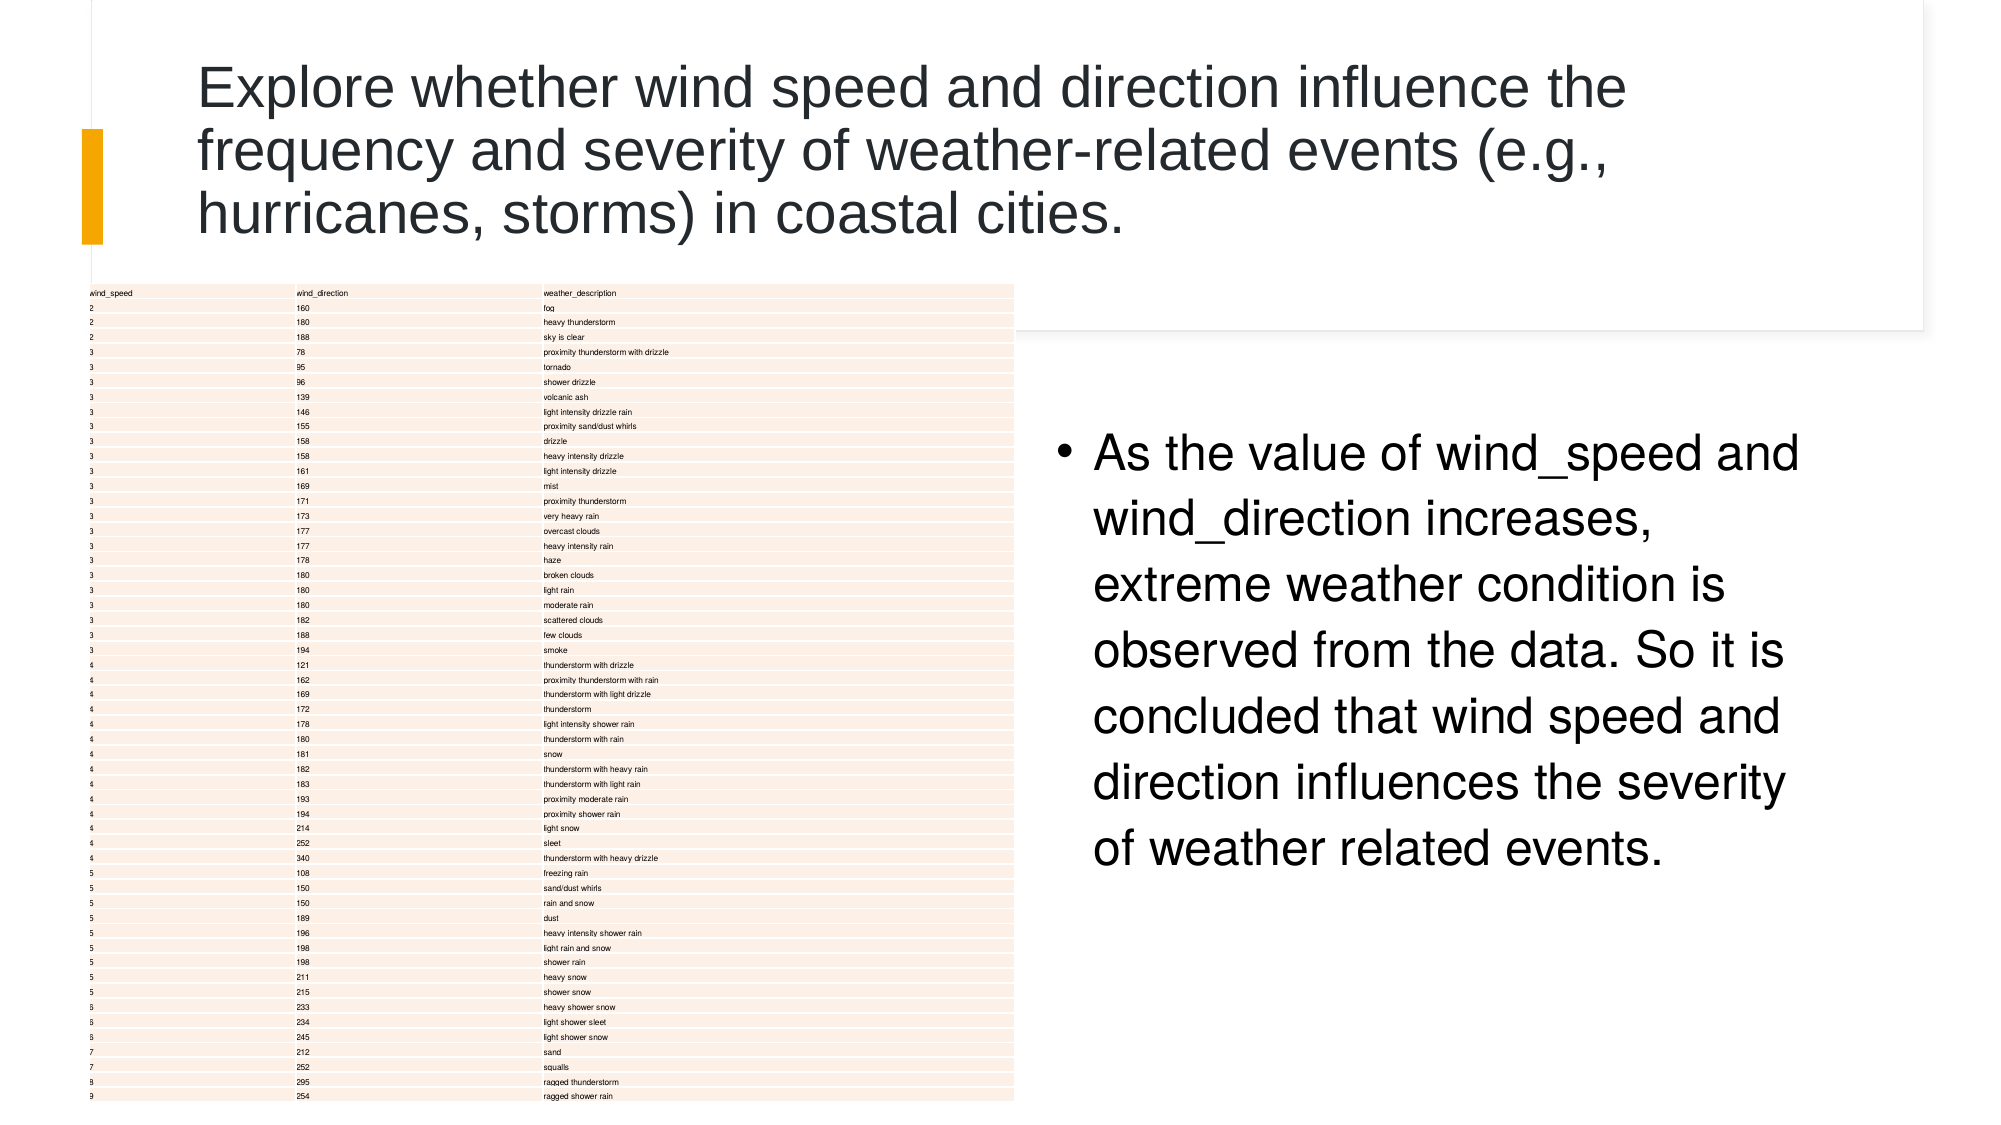

# Explore whether wind speed and direction influence the frequency and severity of weather-related events (e.g., hurricanes, storms) in coastal cities.
| wind\_speed | wind\_direction | weather\_description |
| --- | --- | --- |
| 2 | 160 | fog |
| 2 | 180 | heavy thunderstorm |
| 2 | 188 | sky is clear |
| 3 | 78 | proximity thunderstorm with drizzle |
| 3 | 95 | tornado |
| 3 | 96 | shower drizzle |
| 3 | 139 | volcanic ash |
| 3 | 146 | light intensity drizzle rain |
| 3 | 155 | proximity sand/dust whirls |
| 3 | 158 | drizzle |
| 3 | 158 | heavy intensity drizzle |
| 3 | 161 | light intensity drizzle |
| 3 | 169 | mist |
| 3 | 171 | proximity thunderstorm |
| 3 | 173 | very heavy rain |
| 3 | 177 | overcast clouds |
| 3 | 177 | heavy intensity rain |
| 3 | 178 | haze |
| 3 | 180 | broken clouds |
| 3 | 180 | light rain |
| 3 | 180 | moderate rain |
| 3 | 182 | scattered clouds |
| 3 | 188 | few clouds |
| 3 | 194 | smoke |
| 4 | 121 | thunderstorm with drizzle |
| 4 | 162 | proximity thunderstorm with rain |
| 4 | 169 | thunderstorm with light drizzle |
| 4 | 172 | thunderstorm |
| 4 | 178 | light intensity shower rain |
| 4 | 180 | thunderstorm with rain |
| 4 | 181 | snow |
| 4 | 182 | thunderstorm with heavy rain |
| 4 | 183 | thunderstorm with light rain |
| 4 | 193 | proximity moderate rain |
| 4 | 194 | proximity shower rain |
| 4 | 214 | light snow |
| 4 | 252 | sleet |
| 4 | 340 | thunderstorm with heavy drizzle |
| 5 | 108 | freezing rain |
| 5 | 150 | sand/dust whirls |
| 5 | 150 | rain and snow |
| 5 | 189 | dust |
| 5 | 196 | heavy intensity shower rain |
| 5 | 198 | light rain and snow |
| 5 | 198 | shower rain |
| 5 | 211 | heavy snow |
| 5 | 215 | shower snow |
| 6 | 233 | heavy shower snow |
| 6 | 234 | light shower sleet |
| 6 | 245 | light shower snow |
| 7 | 212 | sand |
| 7 | 252 | squalls |
| 8 | 295 | ragged thunderstorm |
| 9 | 254 | ragged shower rain |
As the value of wind_speed and wind_direction increases, extreme weather condition is observed from the data. So it is concluded that wind speed and direction influences the severity of weather related events.